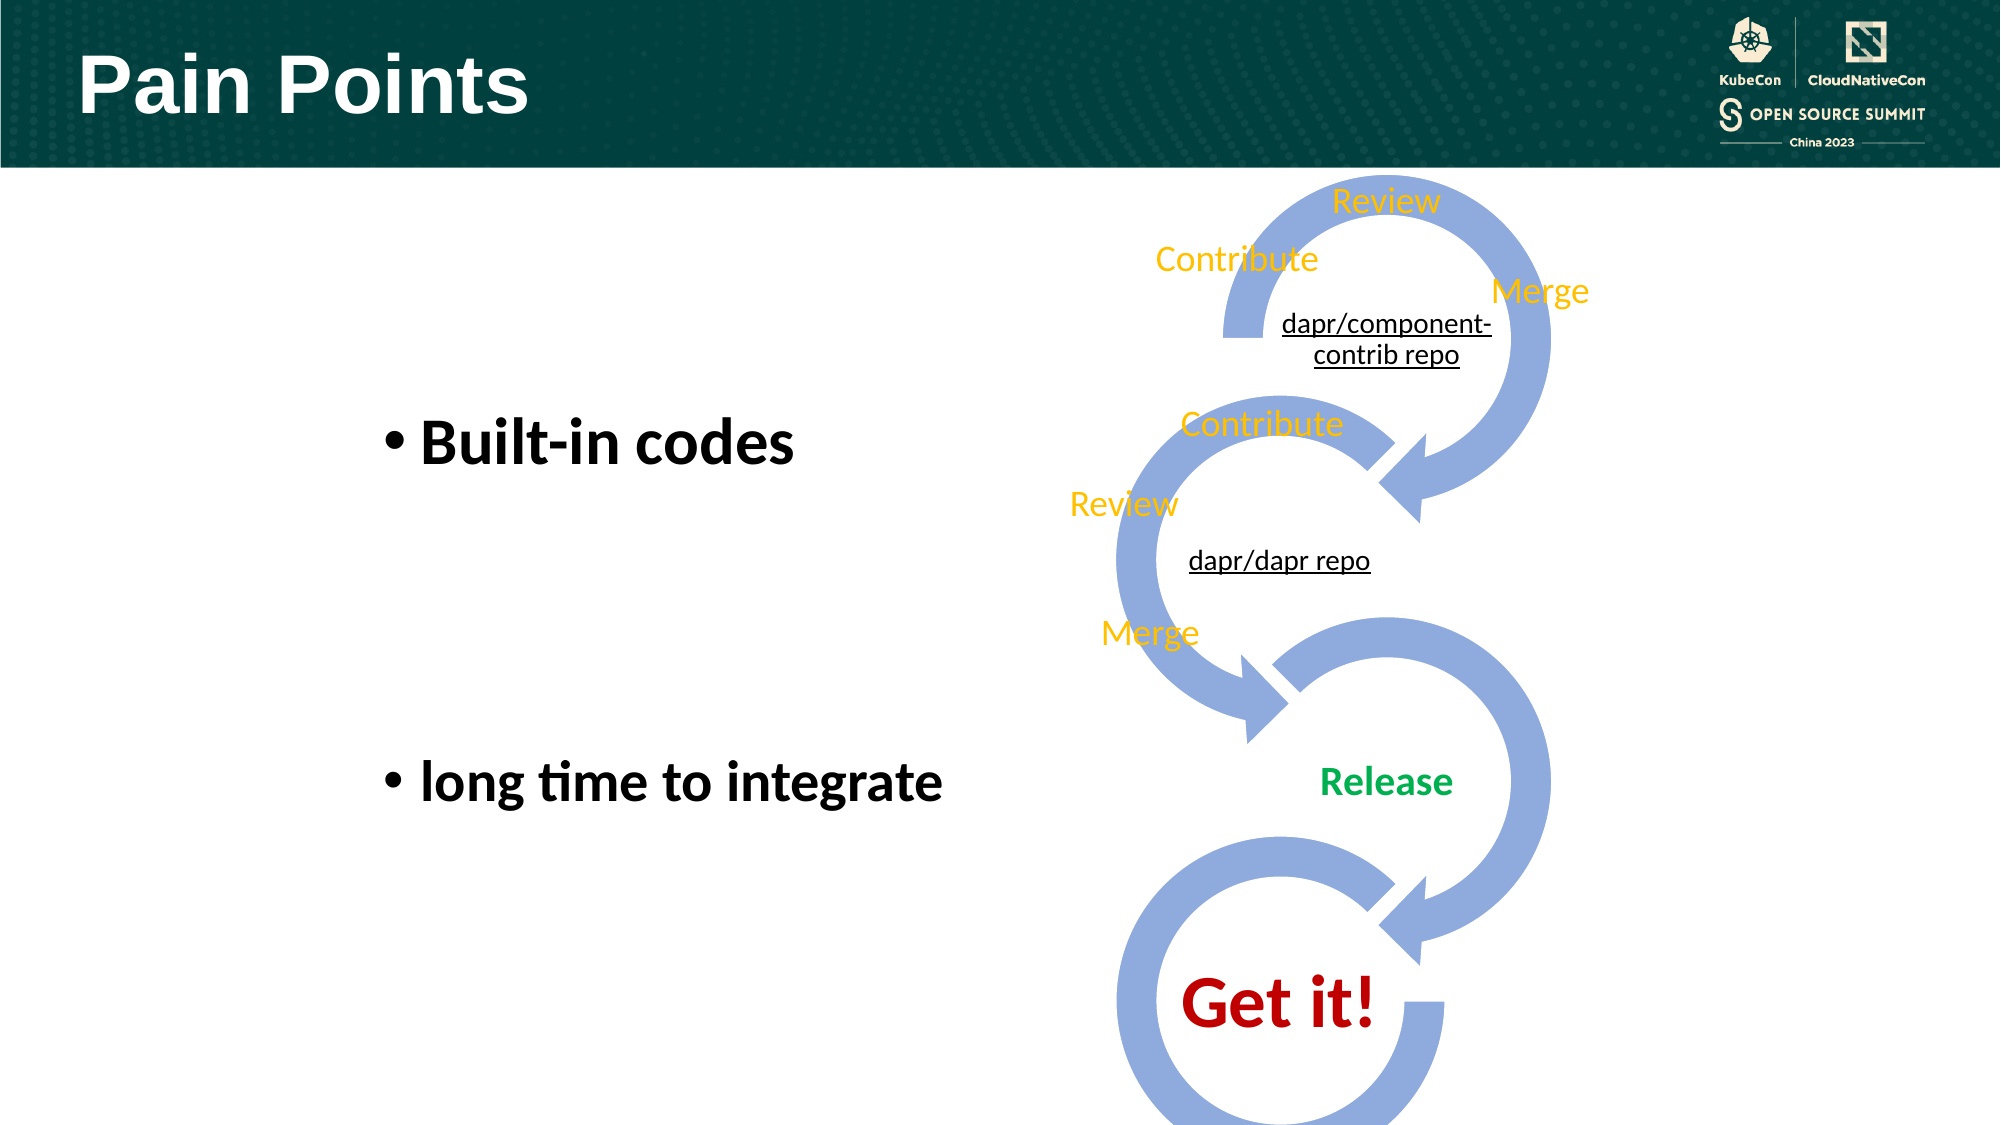

Pain Points
dapr/component-contrib repo
dapr/dapr repo
Release
Get it!
Review
Contribute
Merge
Contribute
Built-in codes

long time to integrate

Review
Merge